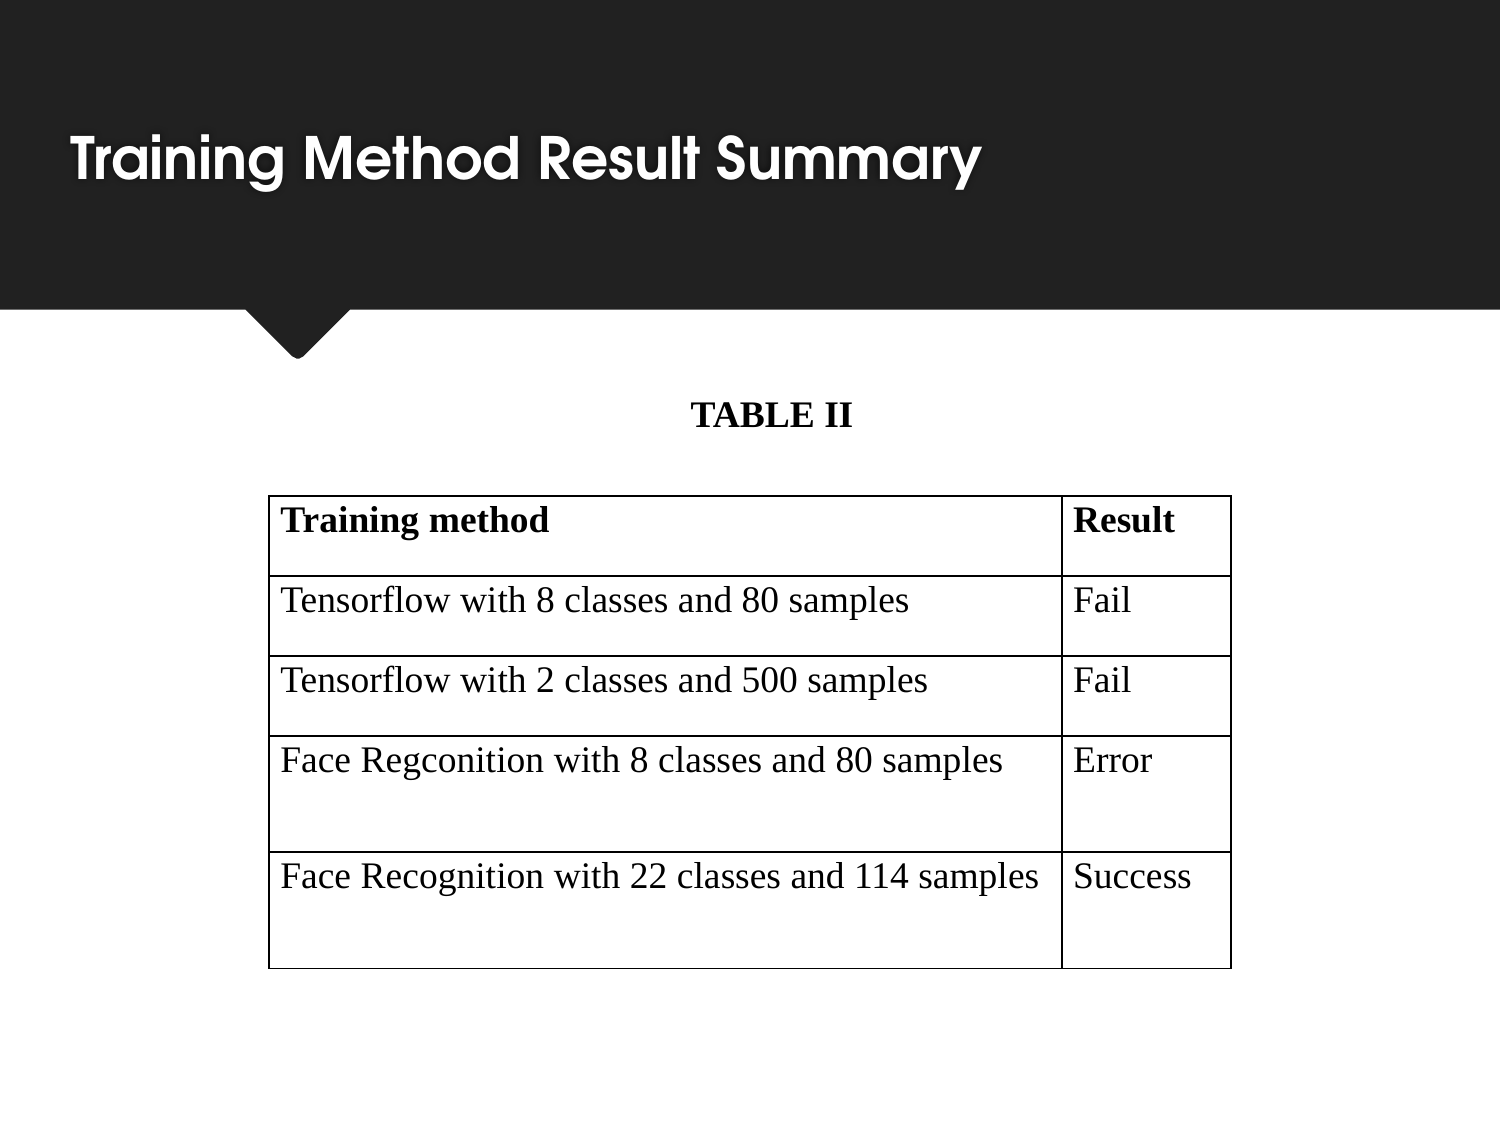

# Training Method Result Summary

TABLE II

| Training method | Result |
| --- | --- |
| Tensorflow with 8 classes and 80 samples | Fail |
| Tensorflow with 2 classes and 500 samples | Fail |
| Face Regconition with 8 classes and 80 samples | Error |
| Face Recognition with 22 classes and 114 samples | Success |